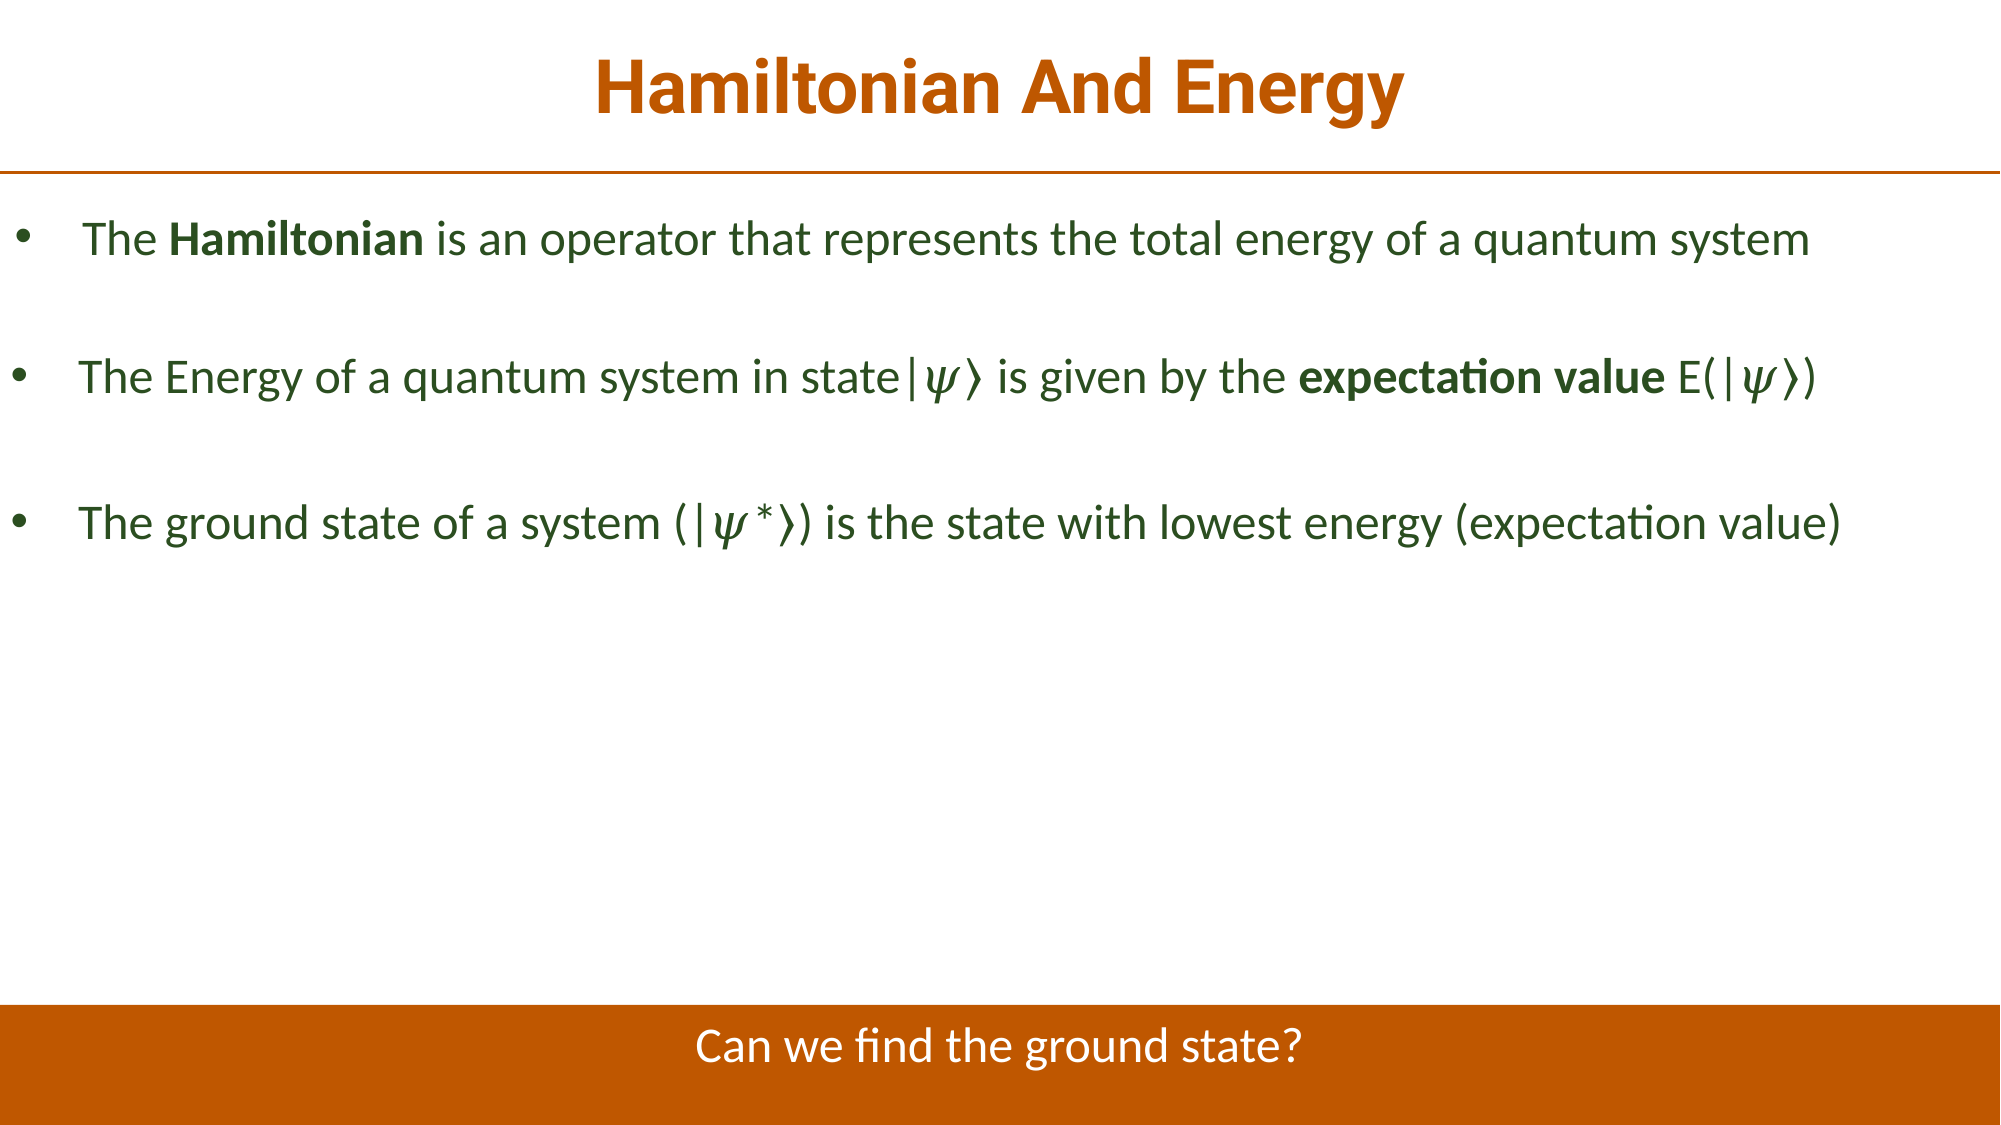

Hamiltonian And Energy
The Hamiltonian is an operator that represents the total energy of a quantum system
The Energy of a quantum system in state|𝜓⟩ is given by the expectation value E(|𝜓⟩)
The ground state of a system (|𝜓*⟩) is the state with lowest energy (expectation value)
Can we find the ground state?